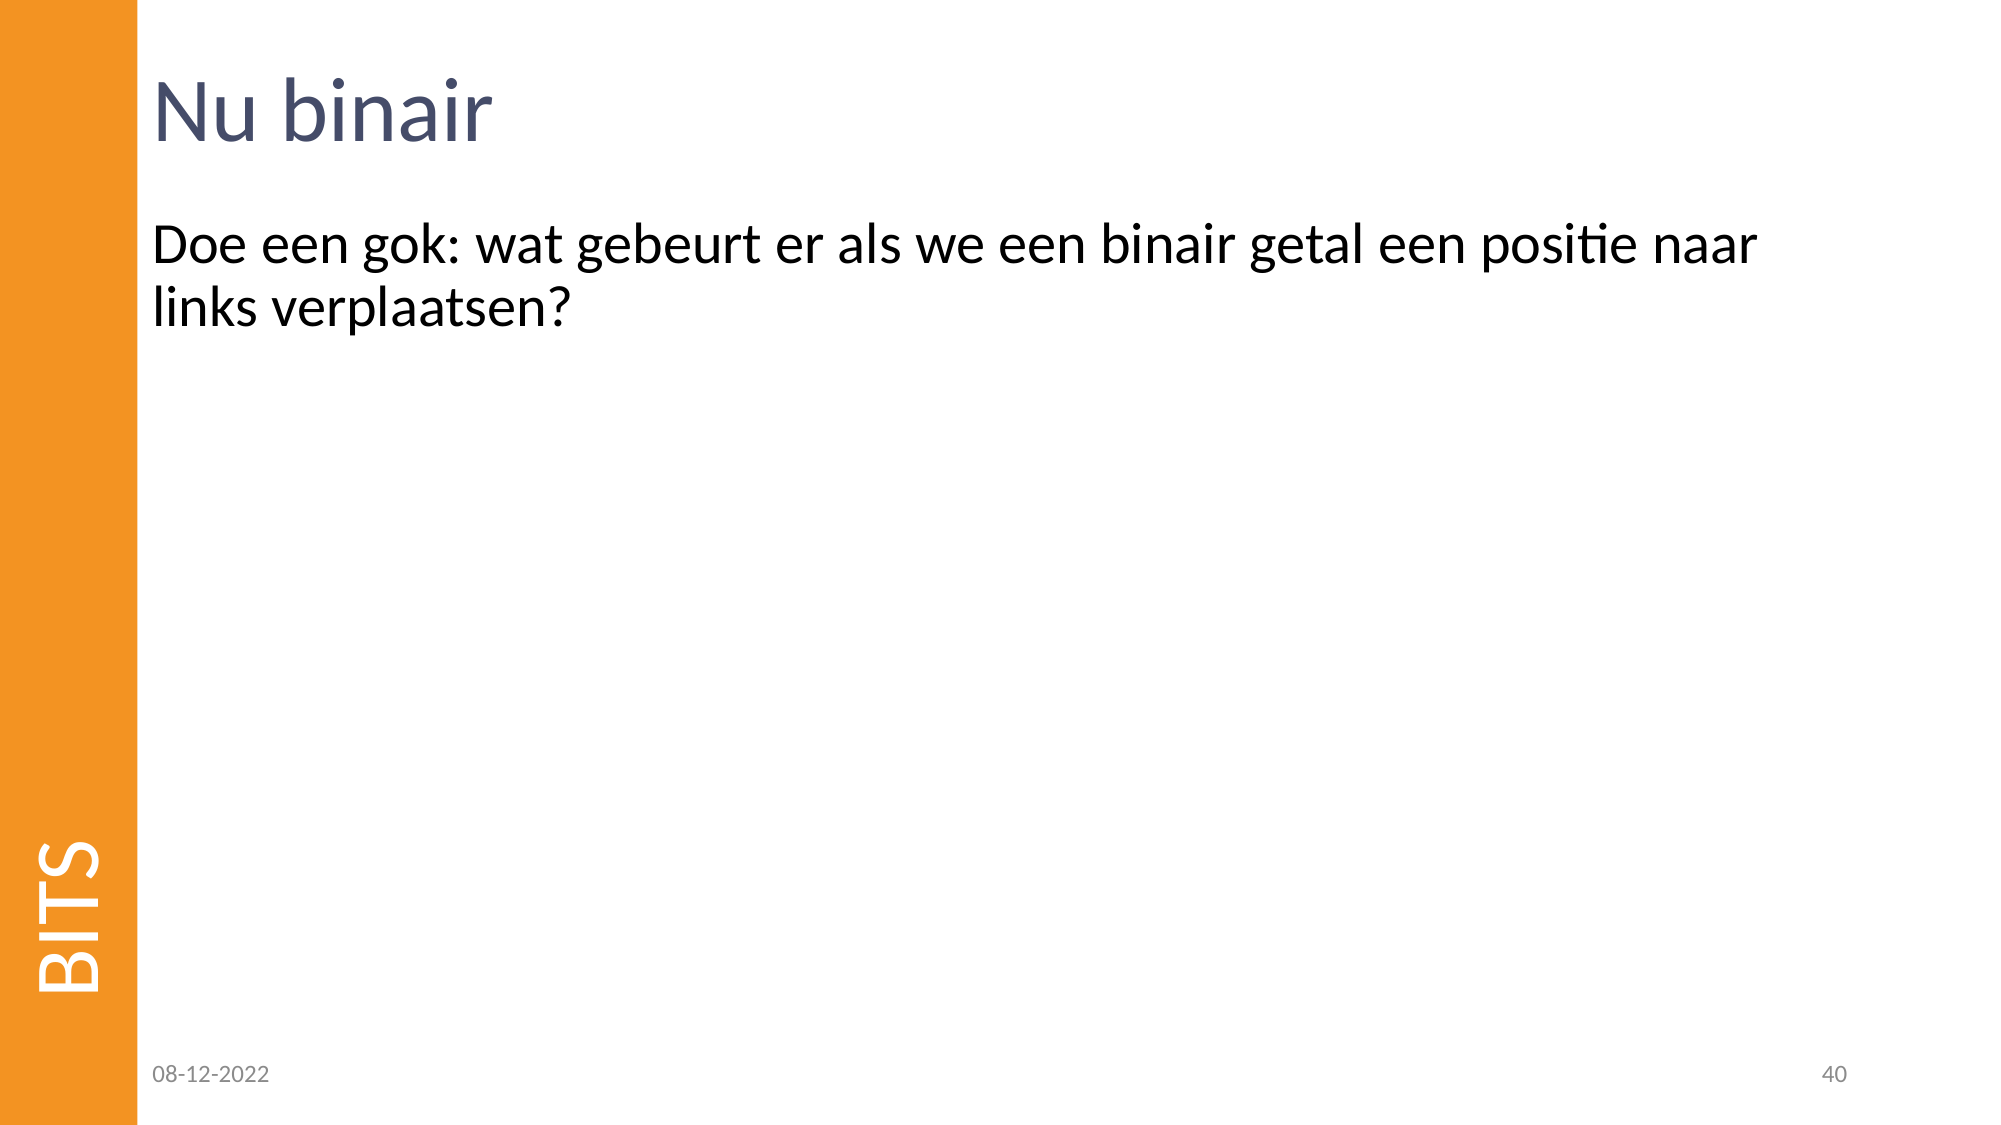

# Nu binair
Doe een gok: wat gebeurt er als we een binair getal een positie naar links verplaatsen?

BITS
08-12-2022

40